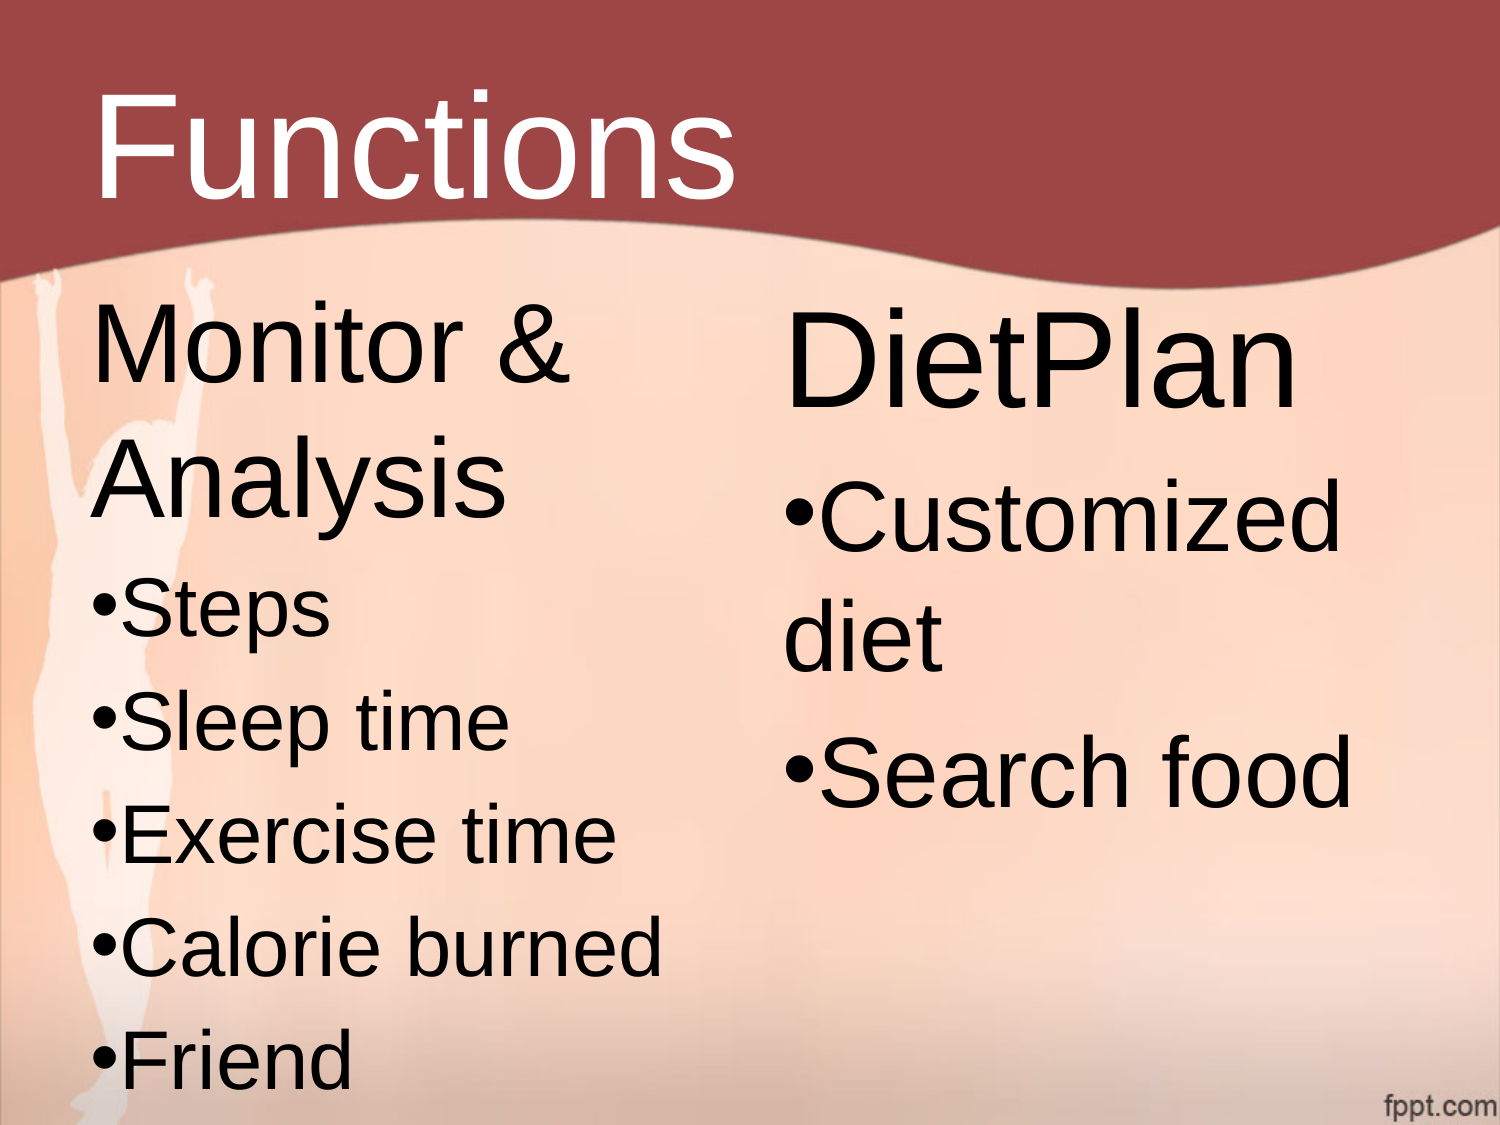

# Functions
DietPlan
Customized diet
Search food

Monitor & Analysis
Steps
Sleep time
Exercise time
Calorie burned
Friend